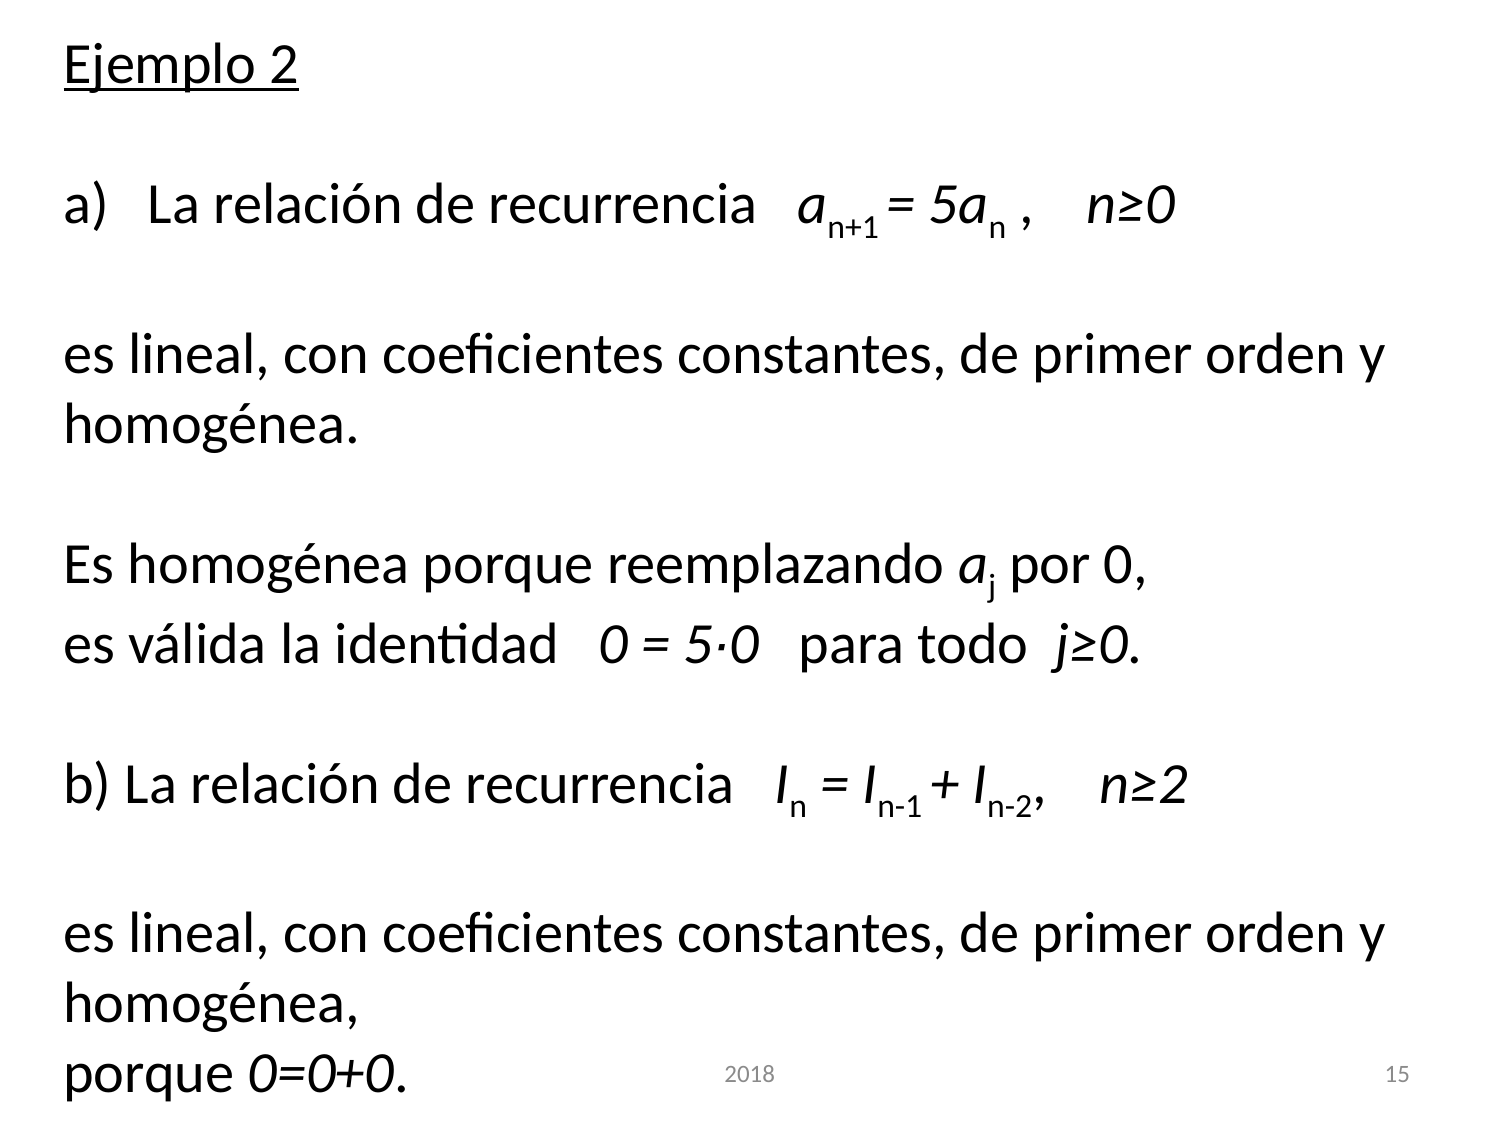

Ejemplo 2

La relación de recurrencia   an+1 = 5an ,    n≥0

es lineal, con coeficientes constantes, de primer orden y homogénea.

Es homogénea porque reemplazando aj por 0,
es válida la identidad   0 = 5∙0   para todo  j≥0.

b) La relación de recurrencia   In = In-1 + In-2,    n≥2

es lineal, con coeficientes constantes, de primer orden y homogénea,
porque 0=0+0.
2018
15